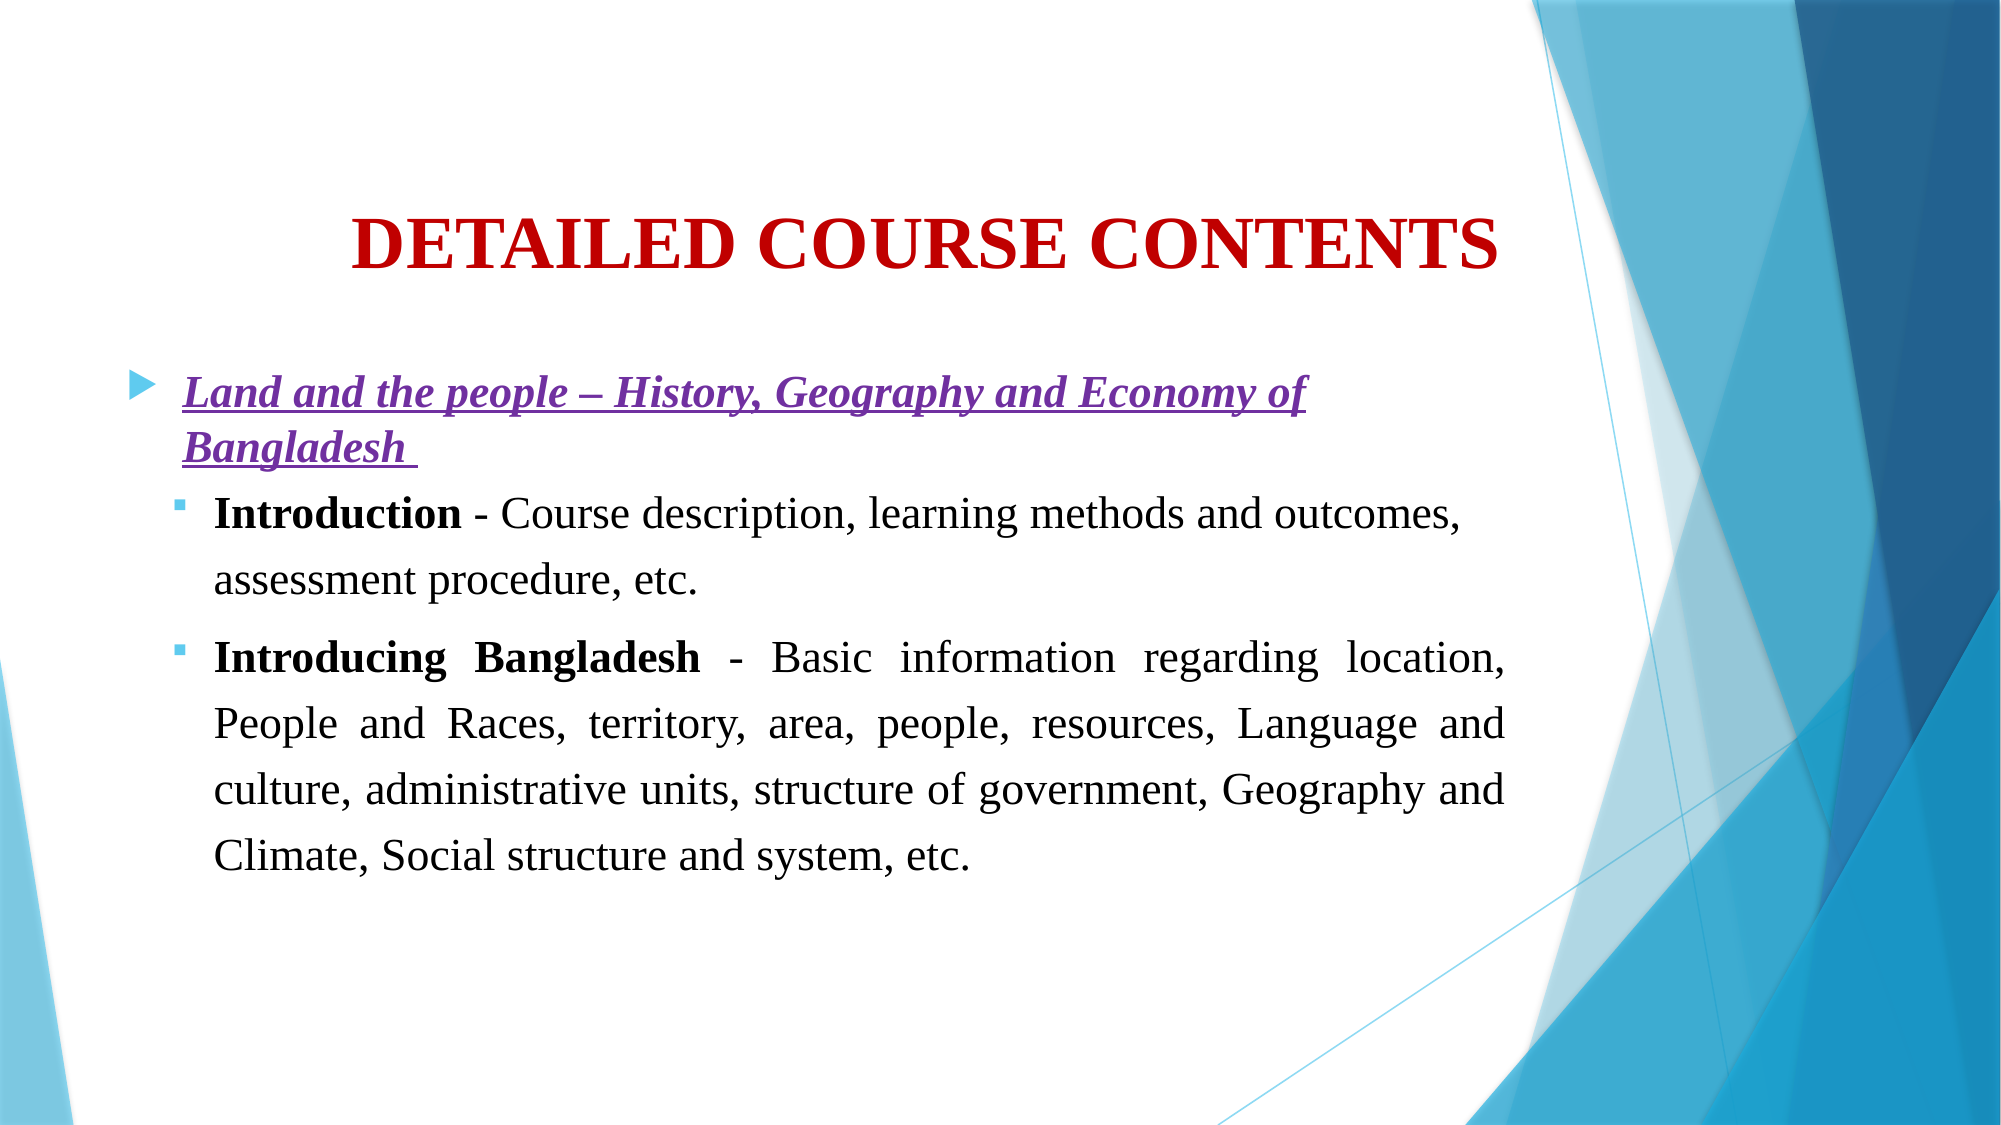

# DETAILED COURSE CONTENTS
Land and the people – History, Geography and Economy of Bangladesh
Introduction - Course description, learning methods and outcomes, assessment procedure, etc.
Introducing Bangladesh - Basic information regarding location, People and Races, territory, area, people, resources, Language and culture, administrative units, structure of government, Geography and Climate, Social structure and system, etc.